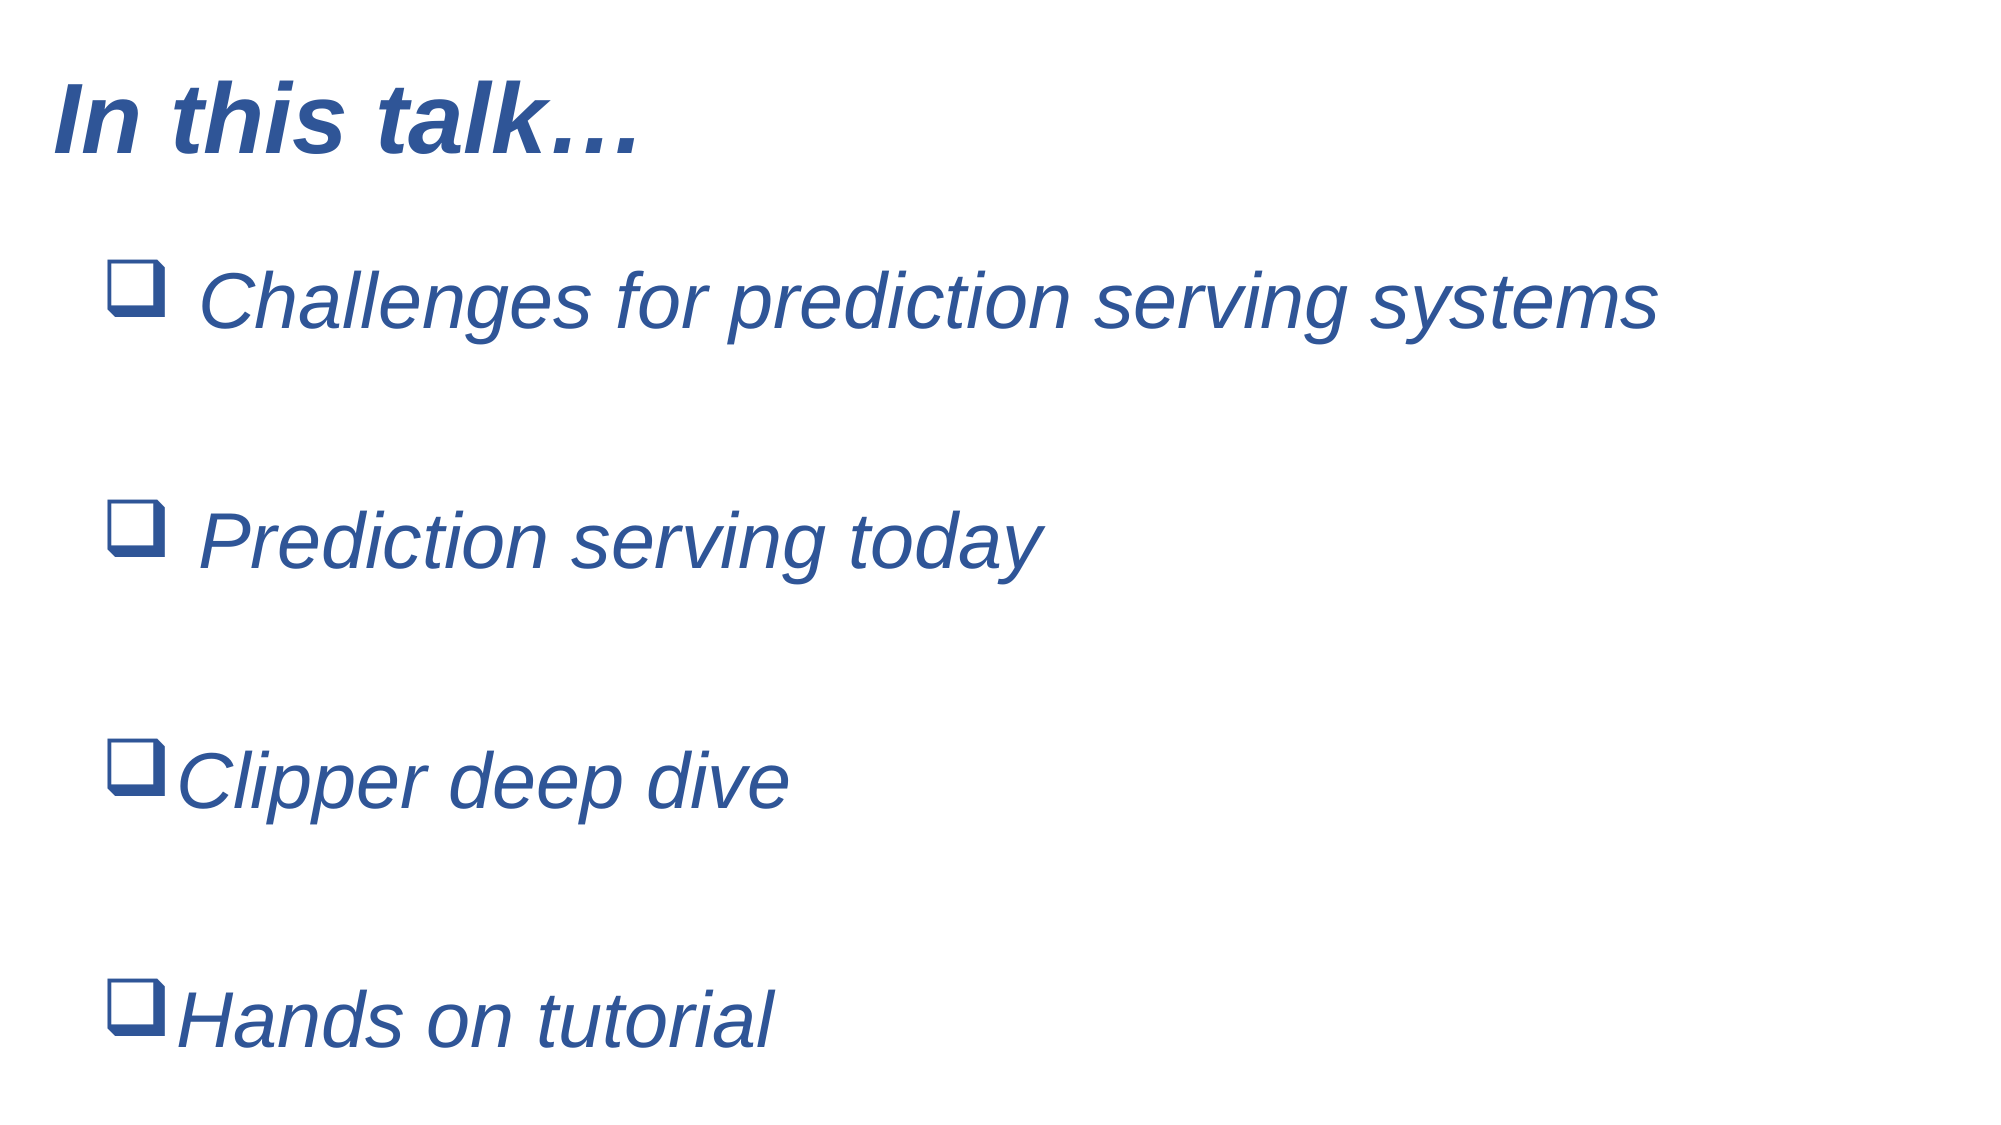

In this talk…
 Challenges for prediction serving systems
 Prediction serving today
Clipper deep dive
Hands on tutorial